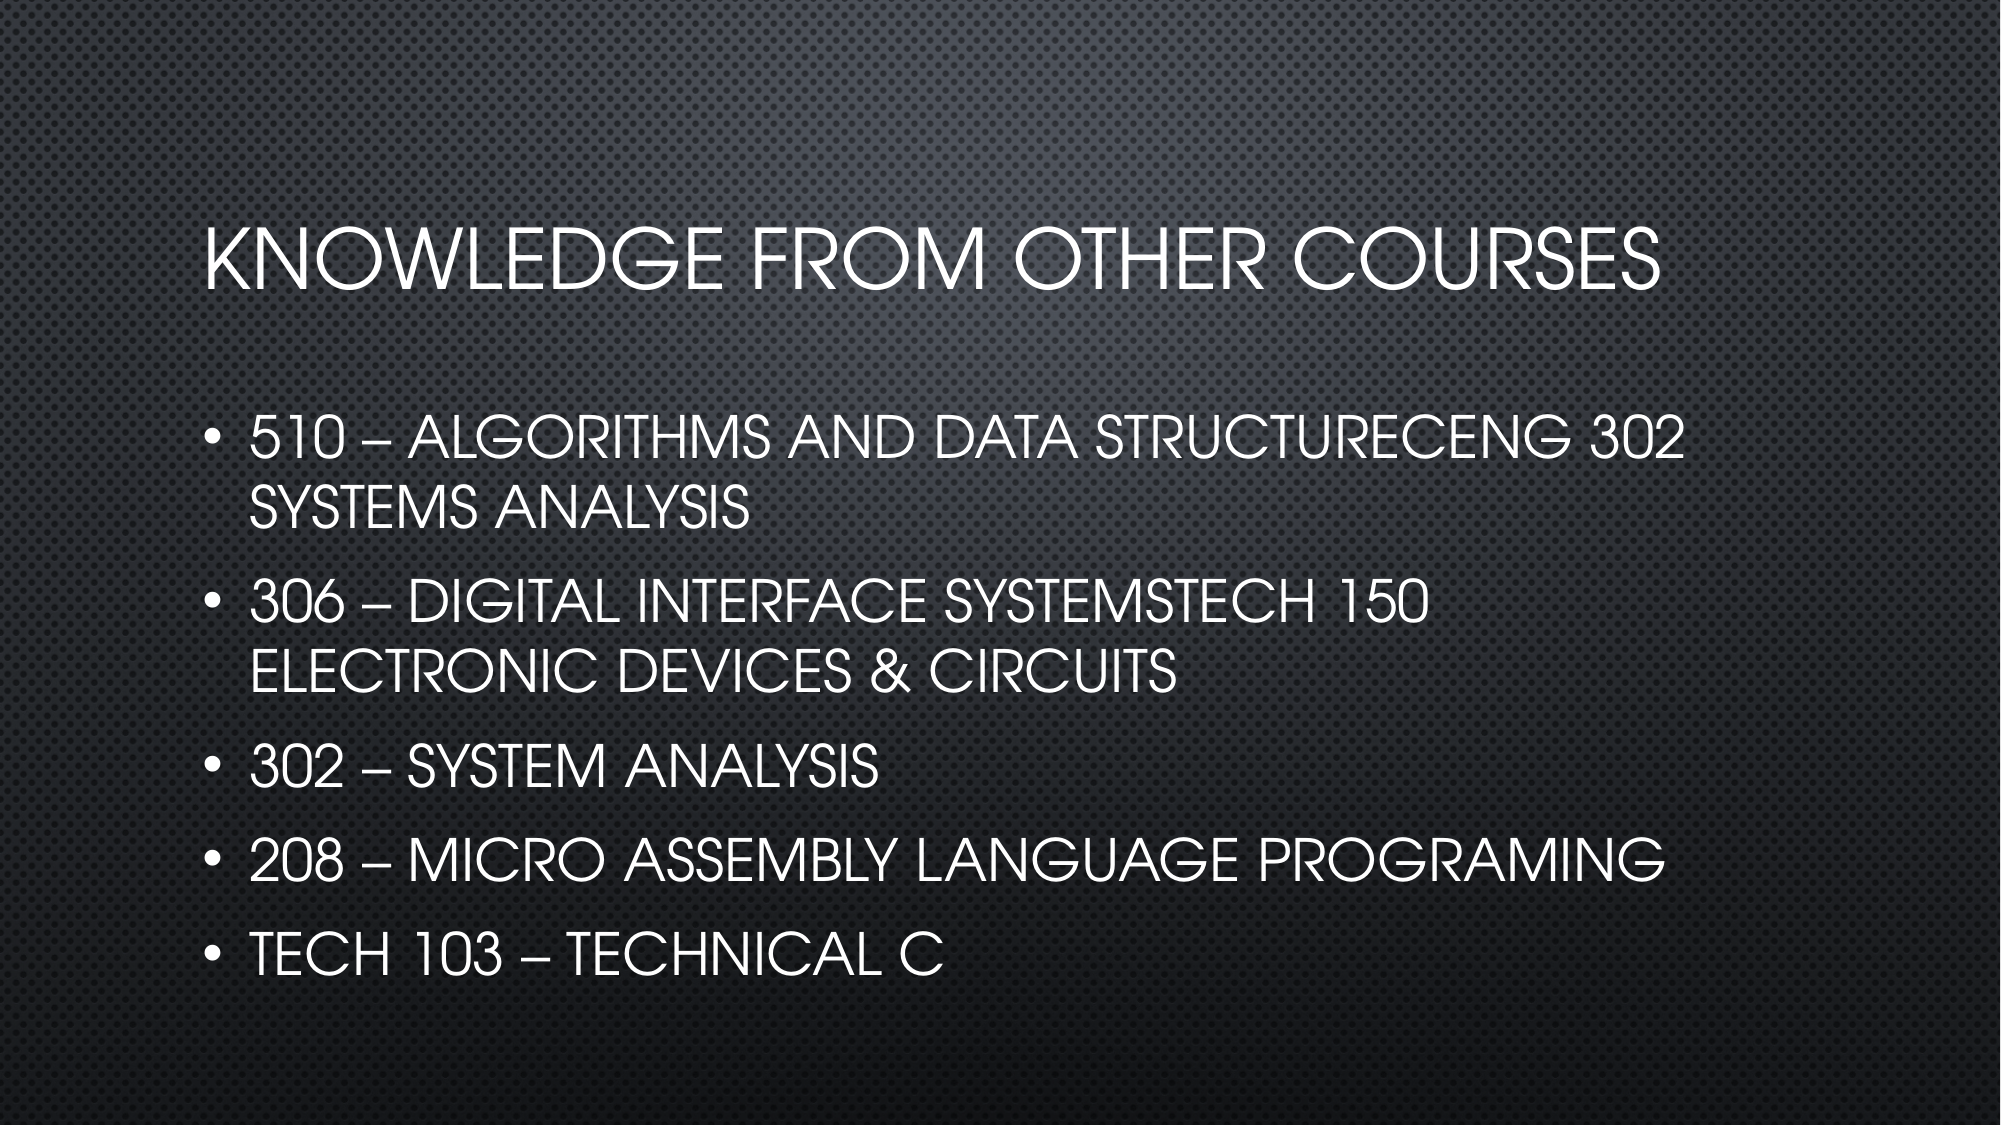

# Knowledge from Other Courses
510 – Algorithms and Data StructureCENG 302	Systems Analysis
306 – Digital Interface SystemsTECH 150	Electronic Devices & Circuits
302 – System Analysis
208 – Micro Assembly Language Programing
Tech 103 – Technical C